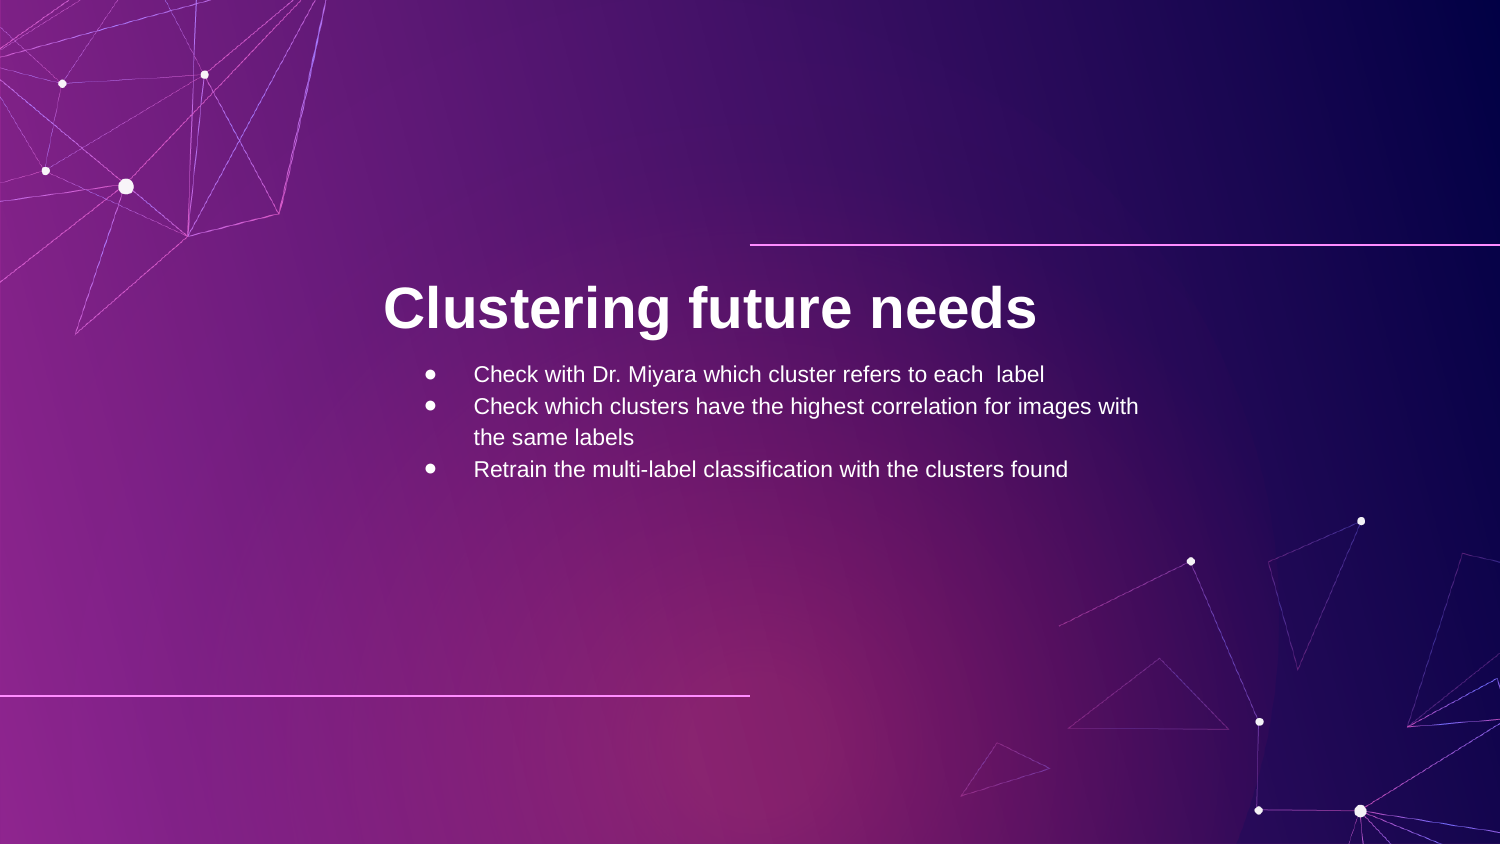

# Clustering future needs
Check with Dr. Miyara which cluster refers to each  label
Check which clusters have the highest correlation for images with the same labels
Retrain the multi-label classification with the clusters found